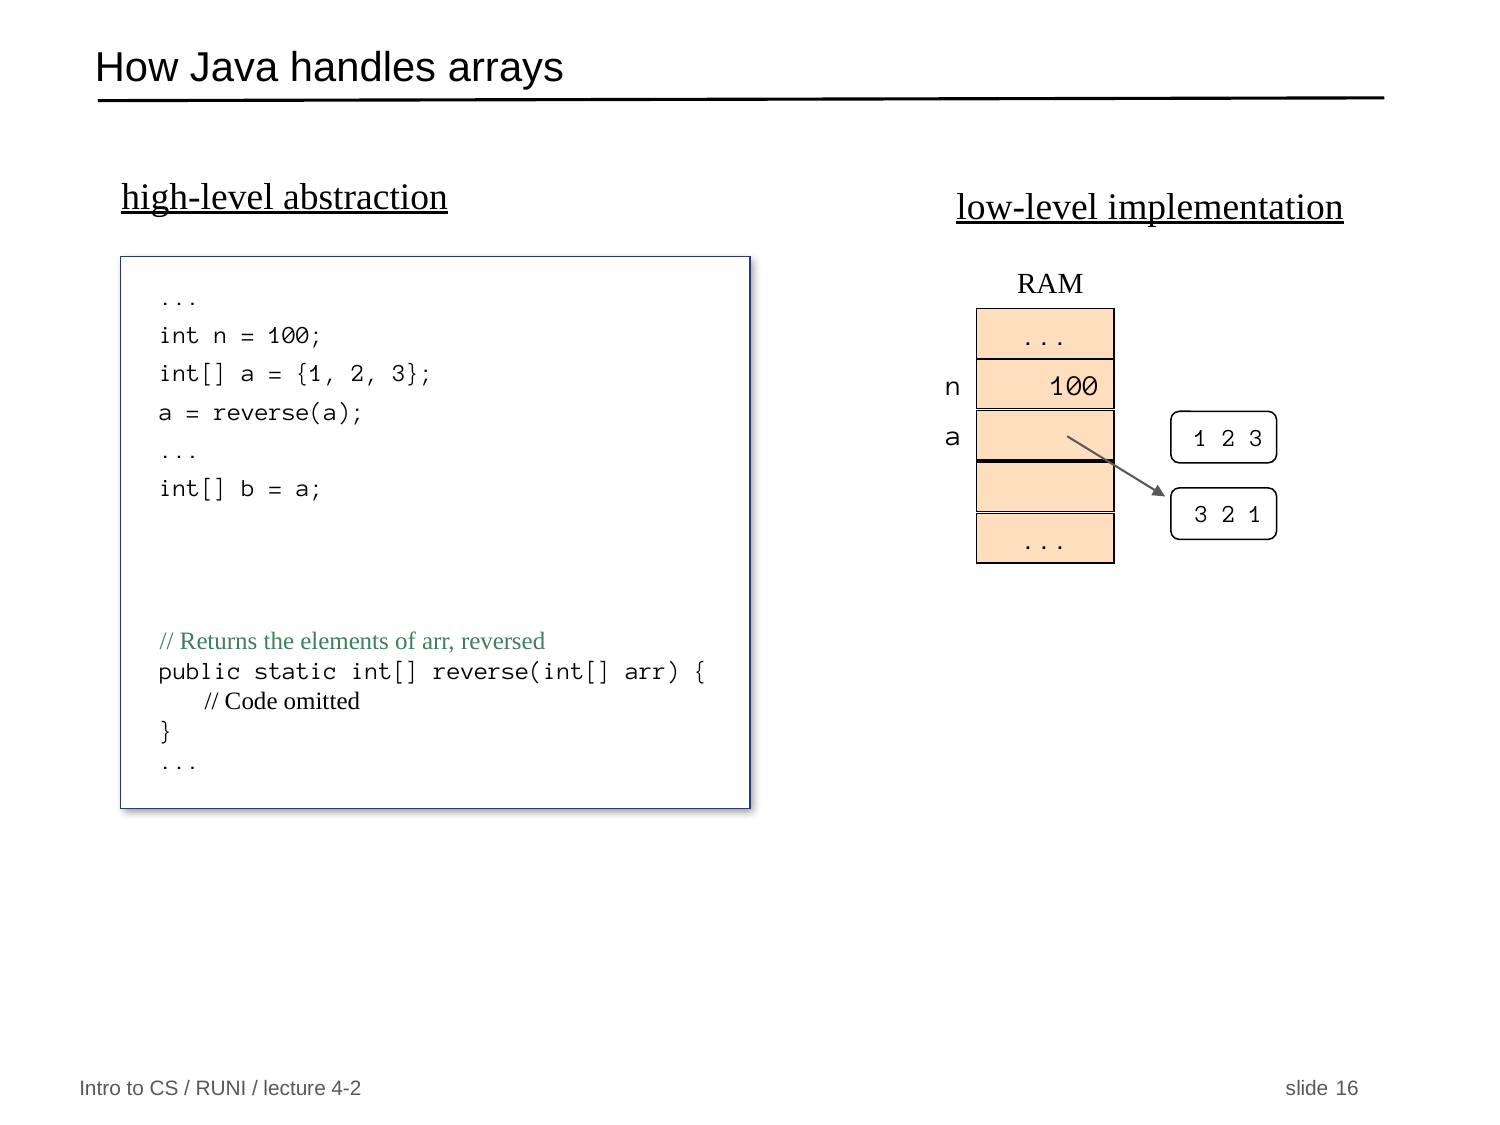

# How Java handles arrays
high-level abstraction
low-level implementation
...
int n = 100;
int[] a = {1, 2, 3};
a = reverse(a);
...
int[] b = a;

// Returns the elements of arr, reversed
public static int[] reverse(int[] arr) {
   // Code omitted
}
...

RAM
...
n
10
 100
a

1 2 3

3 2 1
...